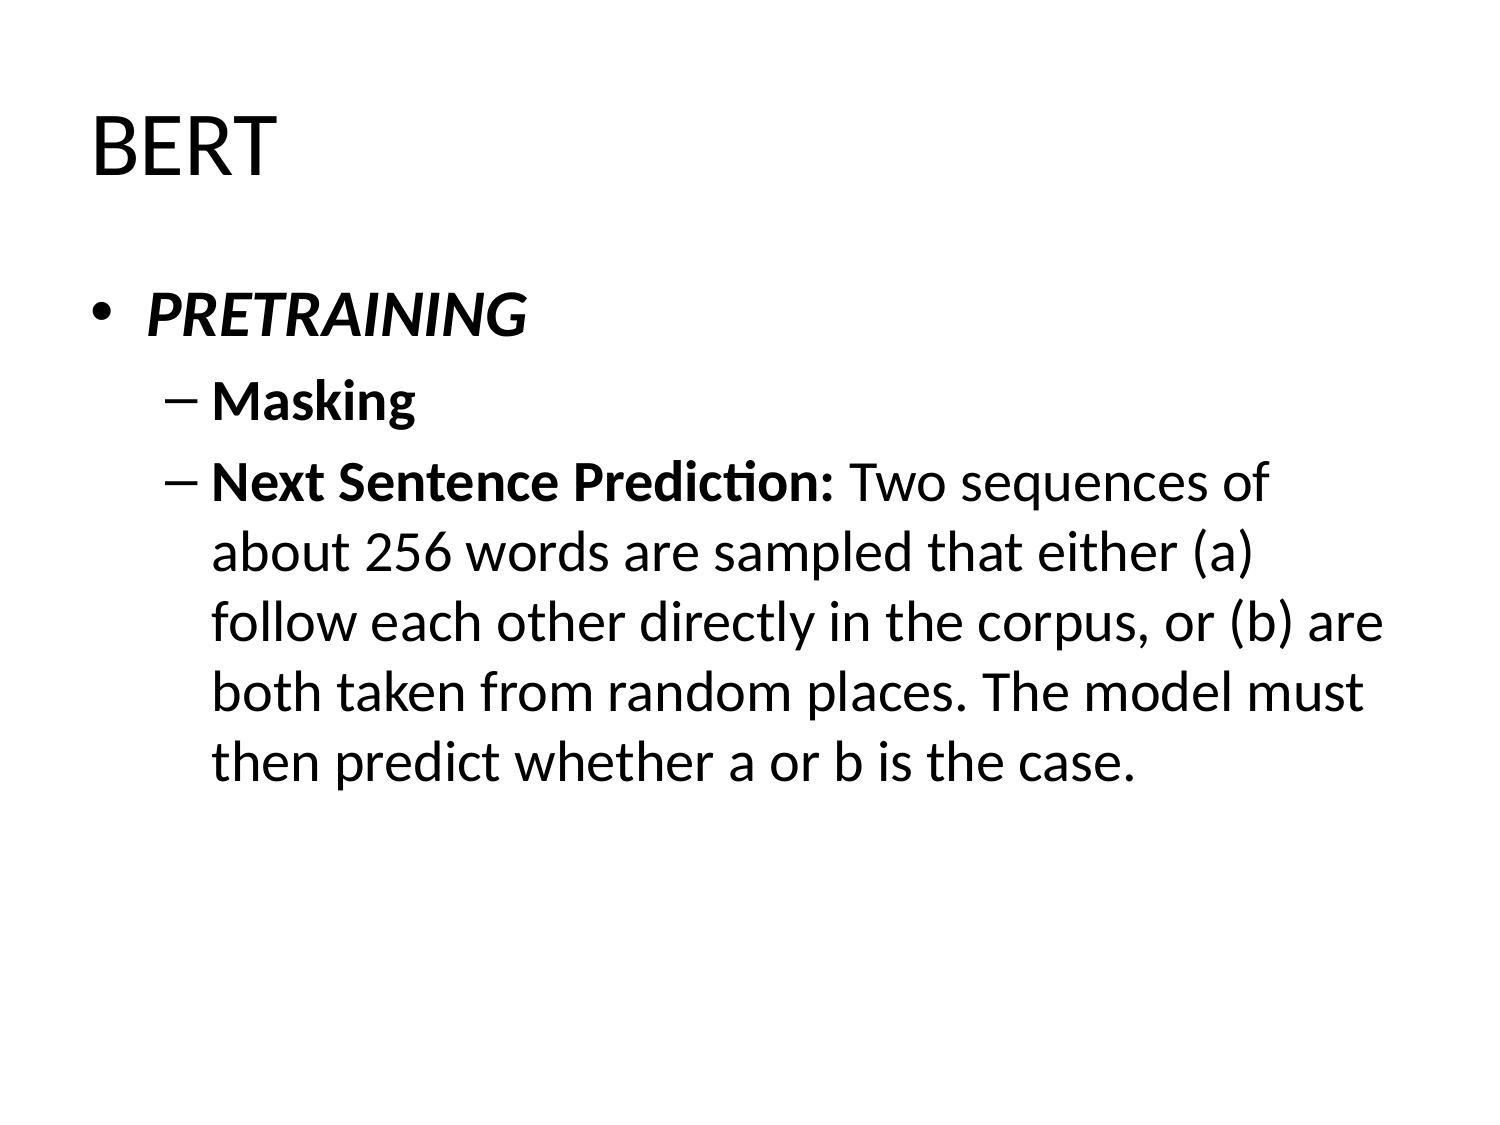

# BERT
PRETRAINING
Masking
Next Sentence Prediction: Two sequences of about 256 words are sampled that either (a) follow each other directly in the corpus, or (b) are both taken from random places. The model must then predict whether a or b is the case.